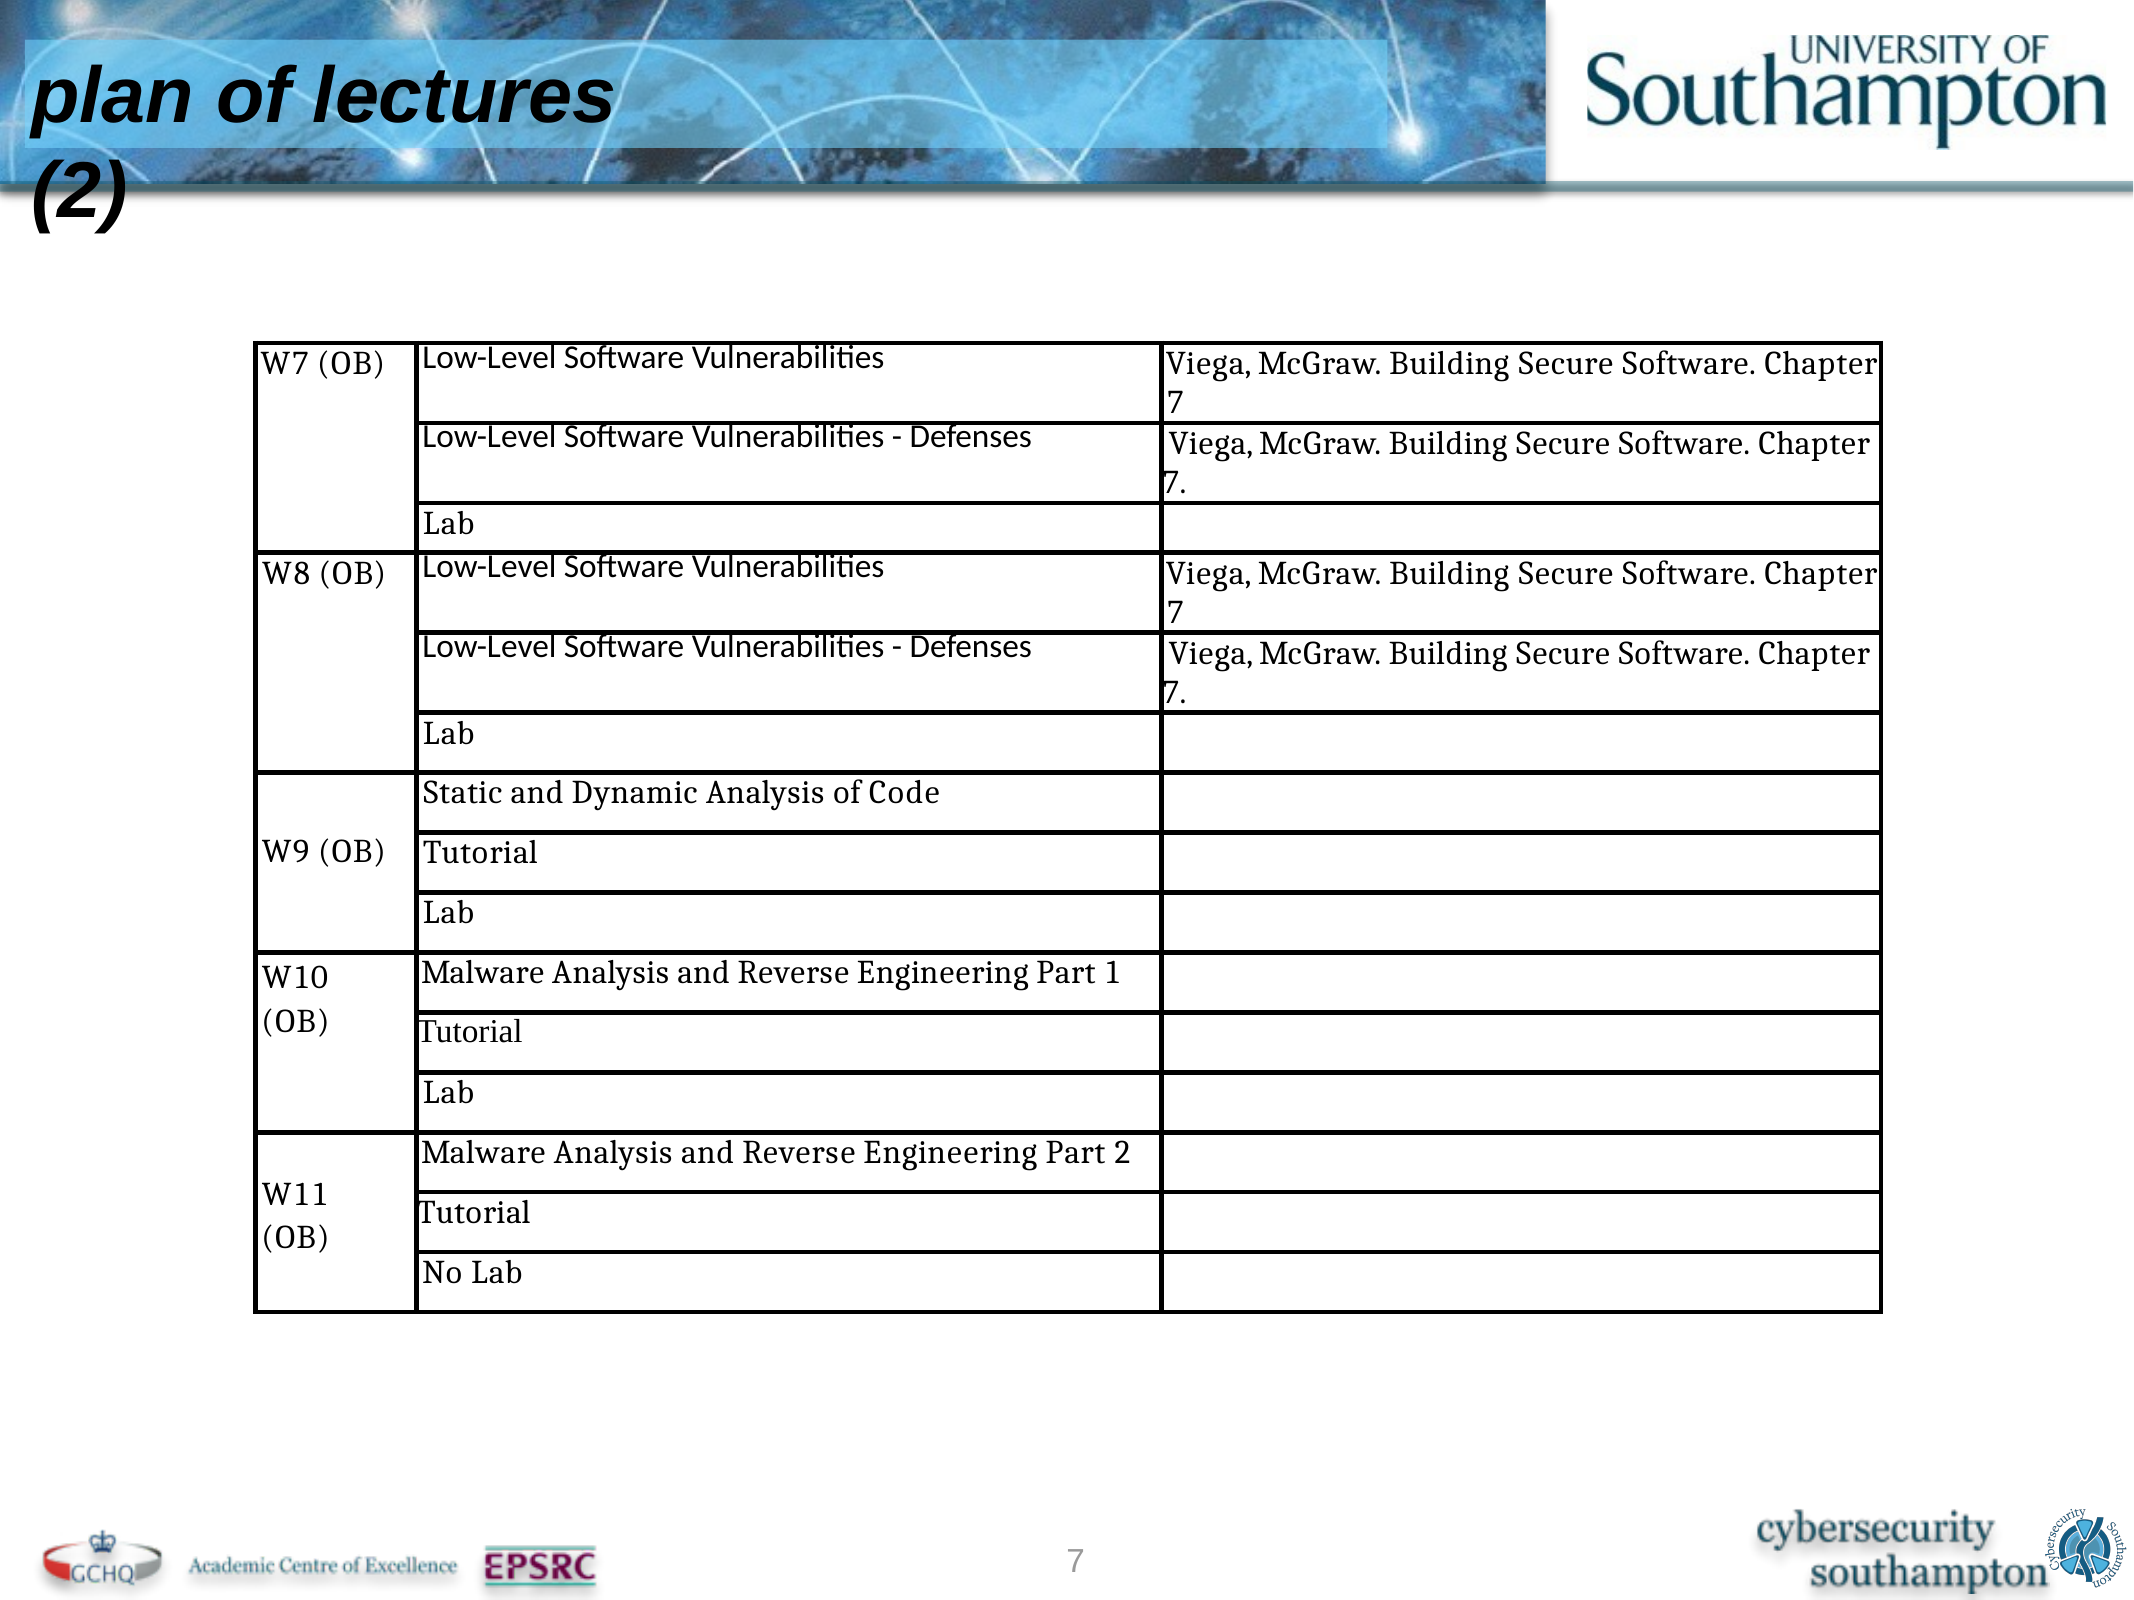

# plan of lectures	(2)

| W7 (OB) | Low-Level Software Vulnerabilities | Viega, McGraw. Building Secure Software. Chapter 7 |
| --- | --- | --- |
|  | Low-Level Software Vulnerabilities - Defenses | Viega, McGraw. Building Secure Software. Chapter 7. |
|  | Lab |  |
| W8 (OB) | Low-Level Software Vulnerabilities | Viega, McGraw. Building Secure Software. Chapter 7 |
|  | Low-Level Software Vulnerabilities - Defenses | Viega, McGraw. Building Secure Software. Chapter 7. |
|  | Lab |  |
| W9 (OB) | Static and Dynamic Analysis of Code |  |
|  | Tutorial |  |
|  | Lab |  |
| W10 (OB) | Malware Analysis and Reverse Engineering Part 1 |  |
|  | Tutorial |  |
|  | Lab |  |
| W11 (OB) | Malware Analysis and Reverse Engineering Part 2 |  |
|  | Tutorial |  |
|  | No Lab |  |

7